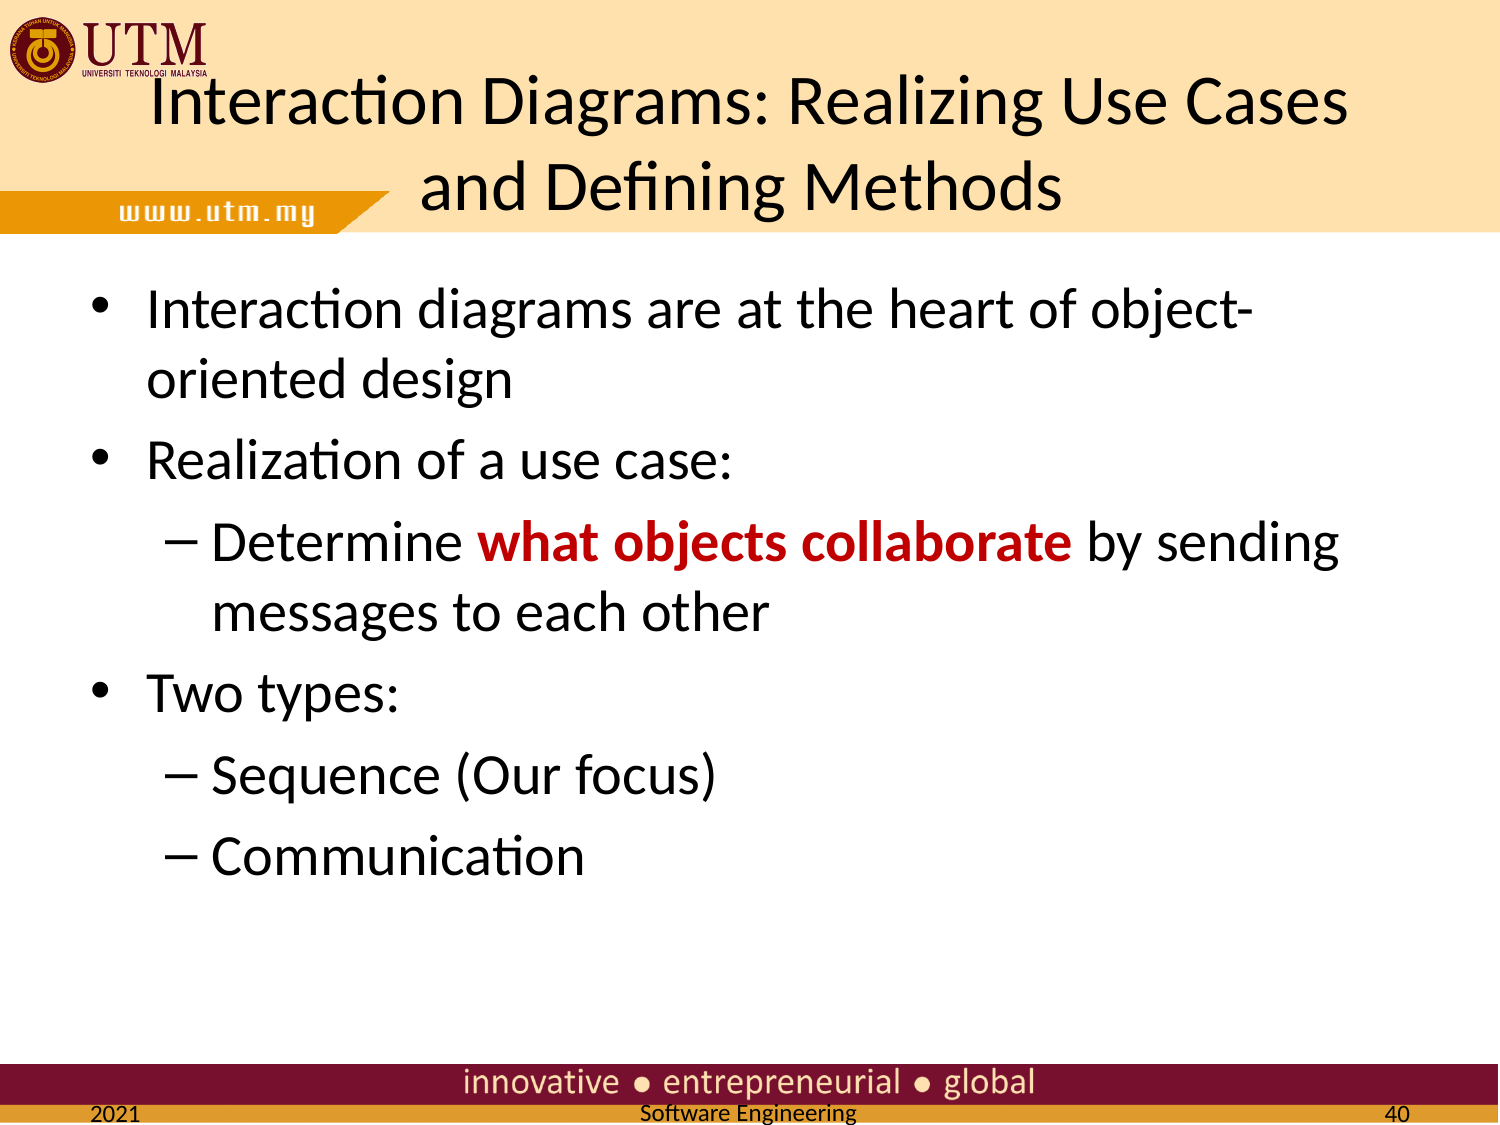

# Interaction Diagrams: Realizing Use Cases and Defining Methods
Interaction diagrams are at the heart of object-oriented design
Realization of a use case:
Determine what objects collaborate by sending messages to each other
Two types:
Sequence (Our focus)
Communication

2021
40
Software Engineering